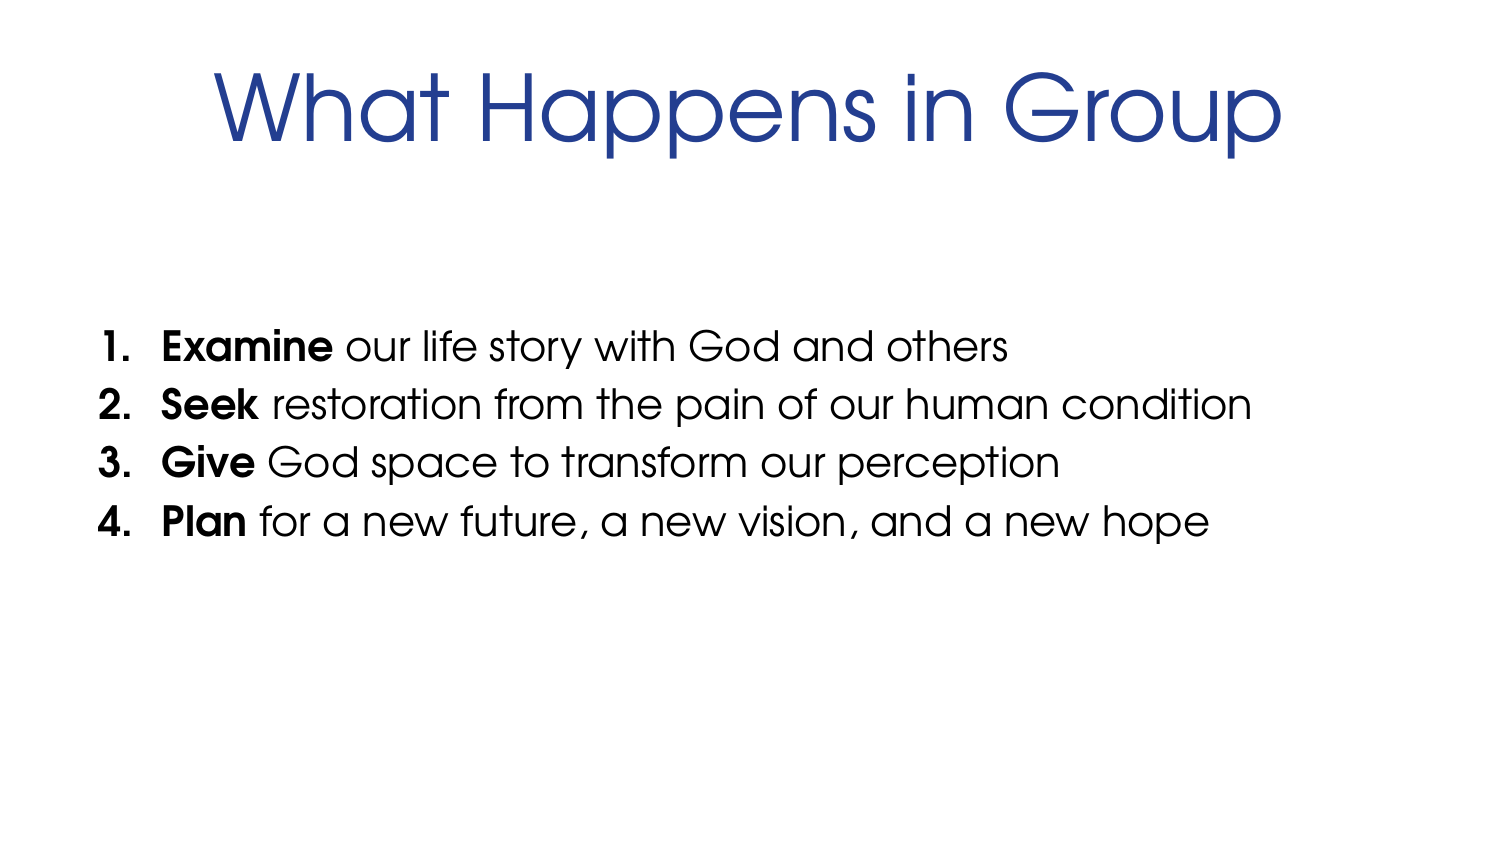

# What Happens in Group
Examine our life story with God and others
Seek restoration from the pain of our human condition
Give God space to transform our perception
Plan for a new future, a new vision, and a new hope